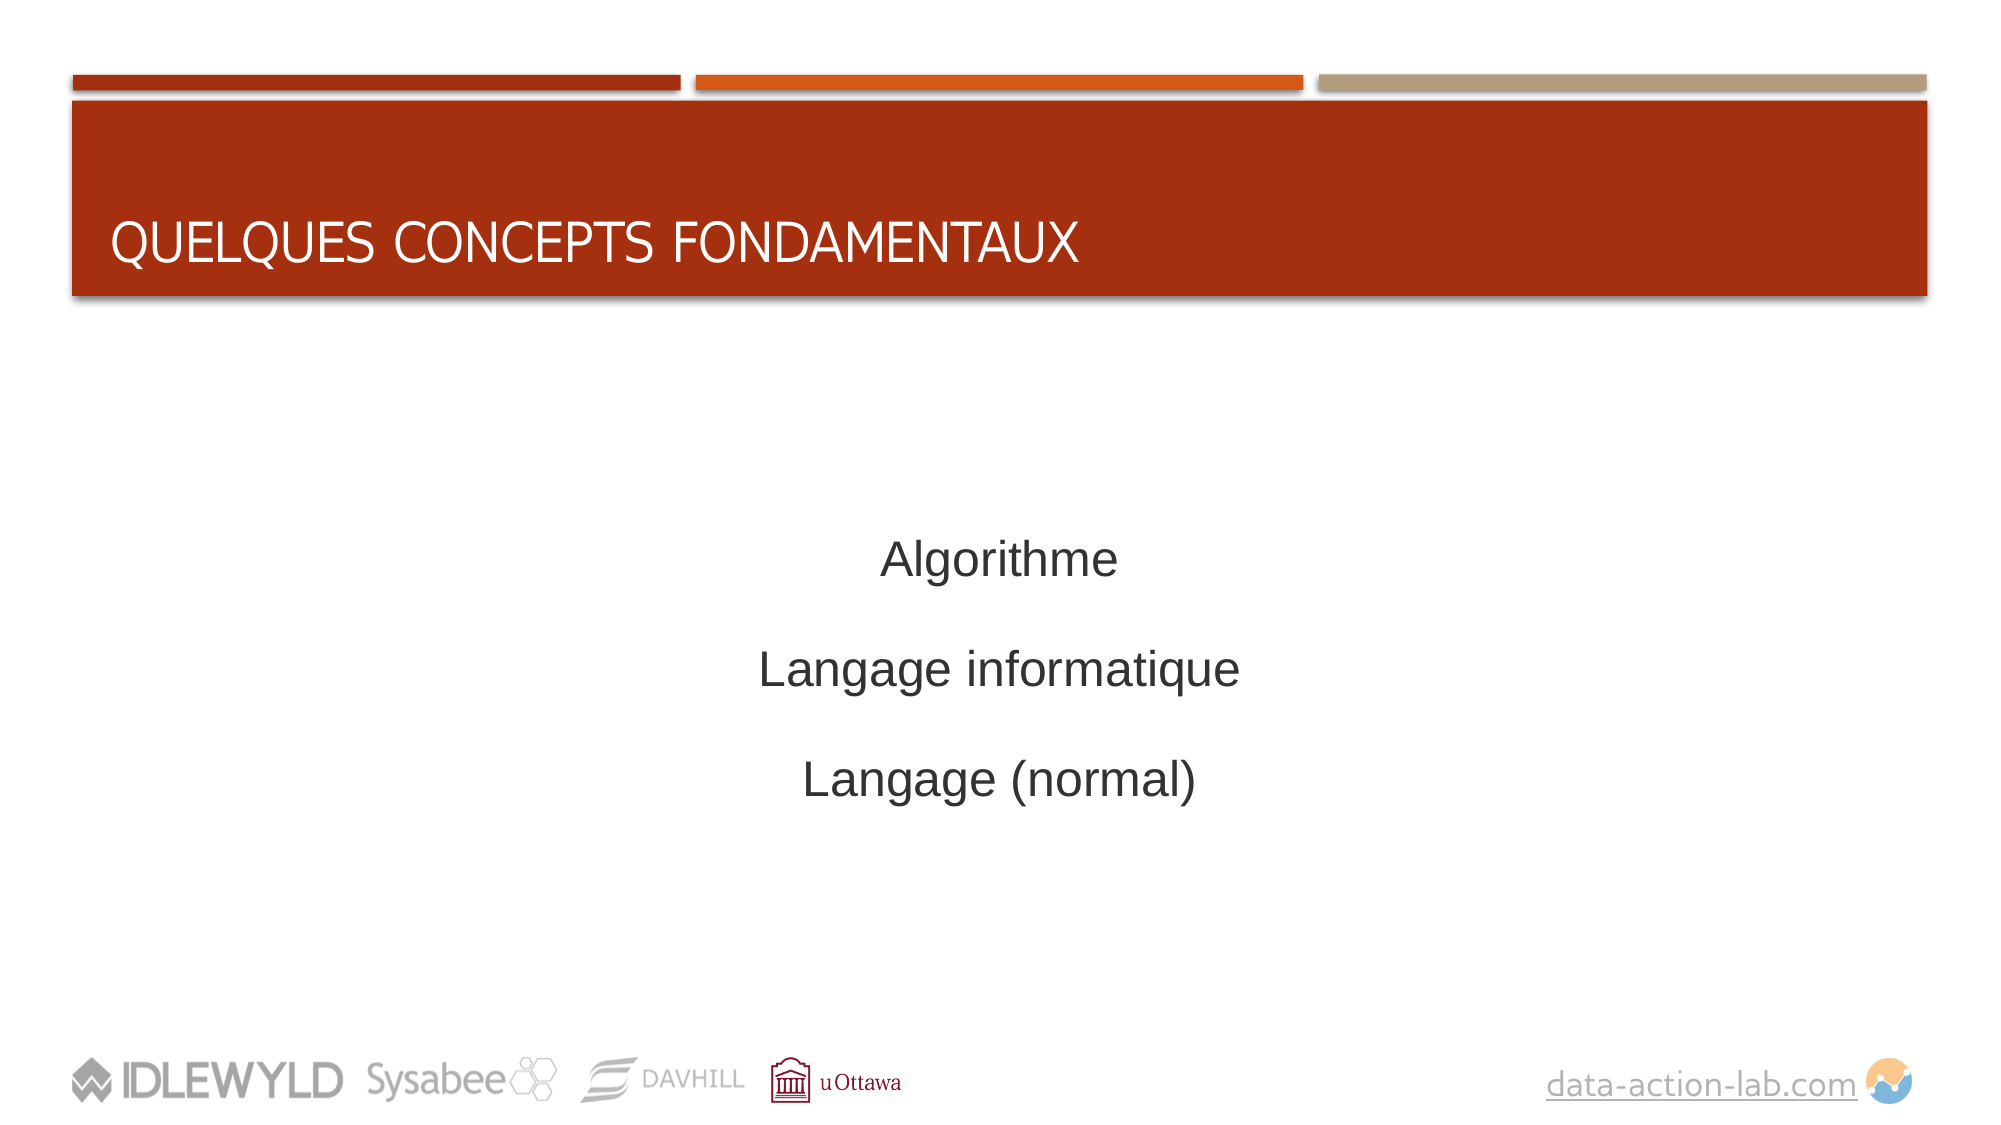

# QUELQUES CONCEPTS FONDAMENTAUX
Algorithme

Langage informatique

Langage (normal)